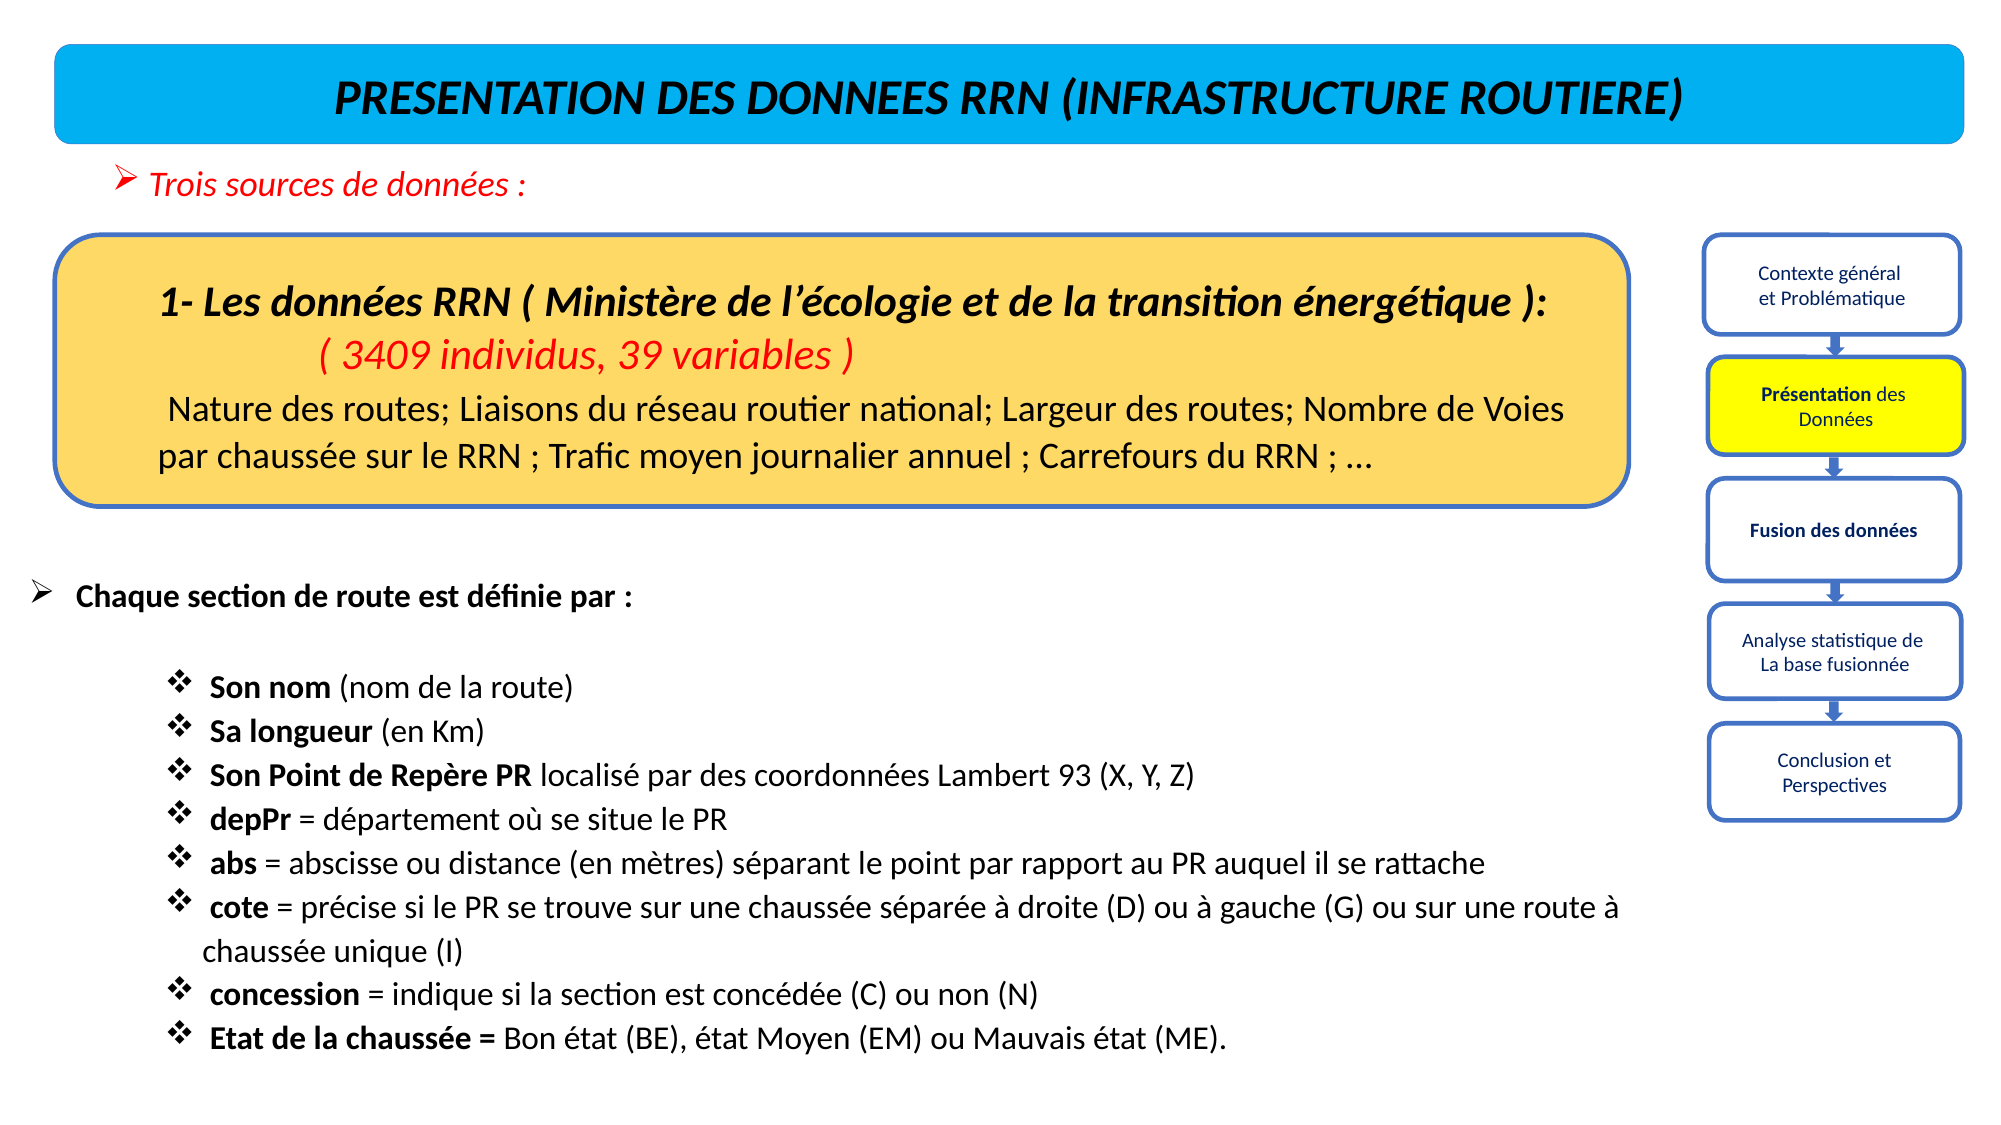

PRESENTATION DES DONNEES RRN (INFRASTRUCTURE ROUTIERE)

Trois sources de données :

1- Les données RRN ( Ministère de l’écologie et de la transition énergétique ):
                ( 3409 individus, 39 variables )
 Nature des routes; Liaisons du réseau routier national; Largeur des routes; Nombre de Voies par chaussée sur le RRN ; Trafic moyen journalier annuel ; Carrefours du RRN ; …

Contexte général
et Problématique

Présentation des
Données

Fusion des données

Chaque section de route est définie par :

 Son nom (nom de la route)
 Sa longueur (en Km)
 Son Point de Repère PR localisé par des coordonnées Lambert 93 (X, Y, Z)
 depPr = département où se situe le PR
 abs = abscisse ou distance (en mètres) séparant le point par rapport au PR auquel il se rattache
 cote = précise si le PR se trouve sur une chaussée séparée à droite (D) ou à gauche (G) ou sur une route à chaussée unique (I)
 concession = indique si la section est concédée (C) ou non (N)
 Etat de la chaussée = Bon état (BE), état Moyen (EM) ou Mauvais état (ME).

Analyse statistique de
La base fusionnée

Conclusion et Perspectives